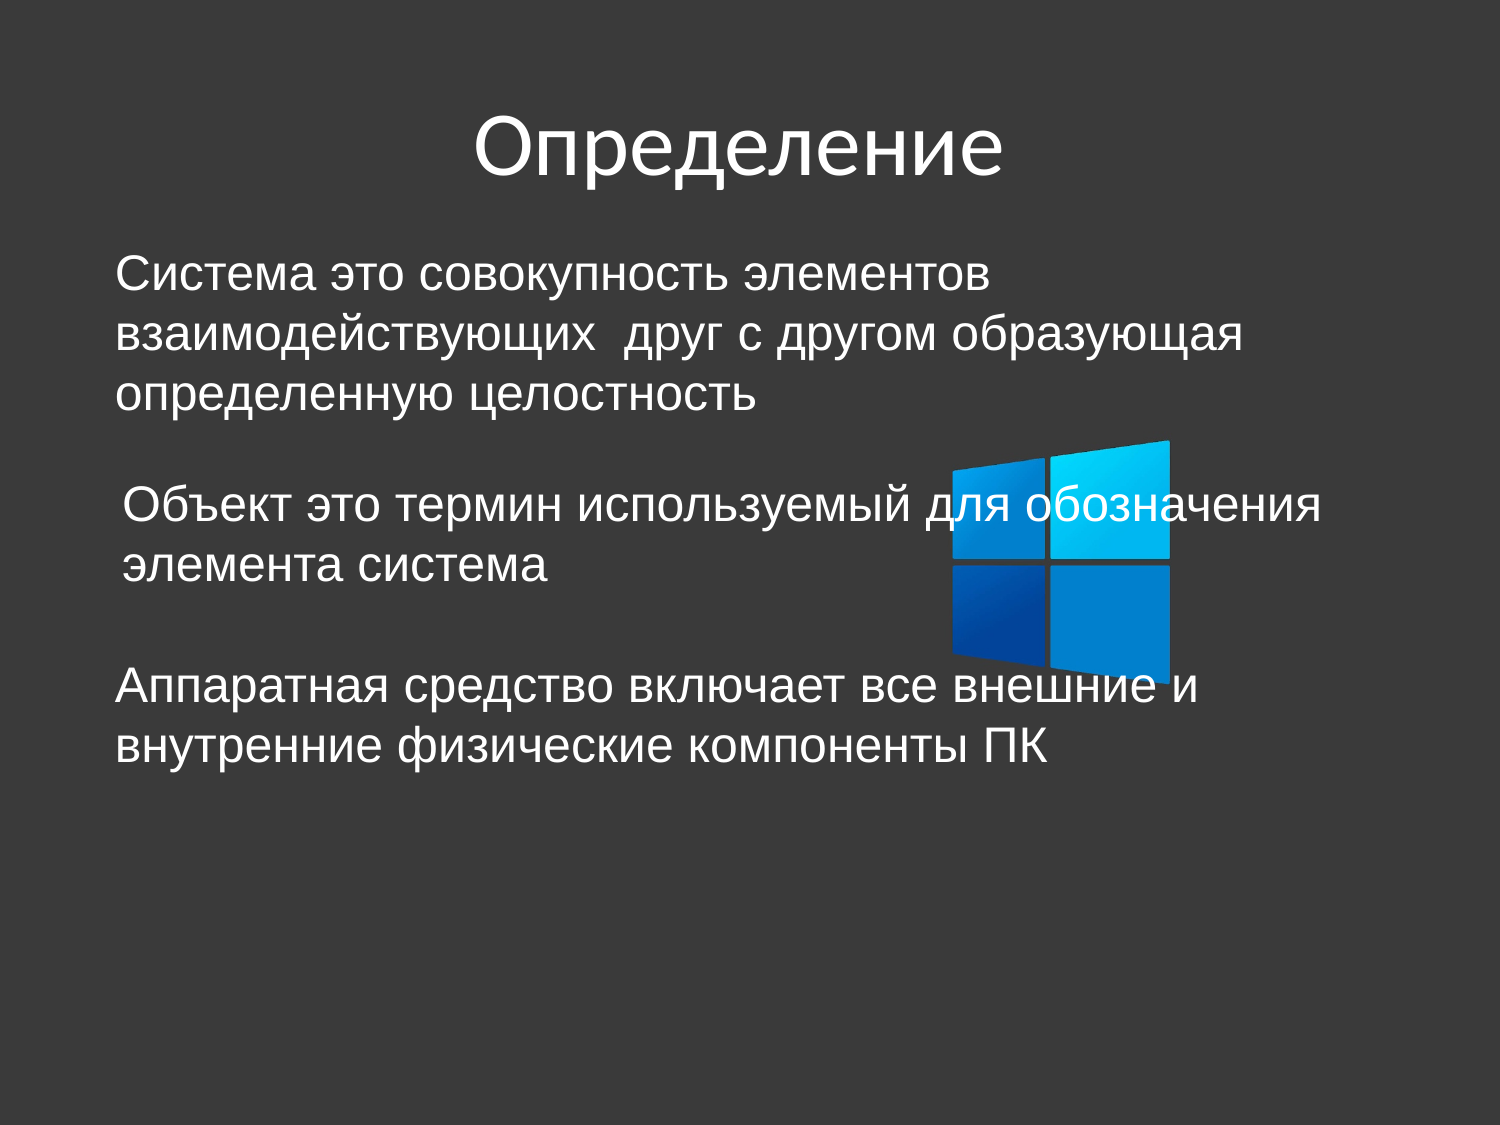

# Определение
Система это совокупность элементов  взаимодействующих  друг с другом образующая определенную целостность
Объект это термин используемый для обозначения элемента система
Аппаратная средство включает все внешние и внутренние физические компоненты ПК